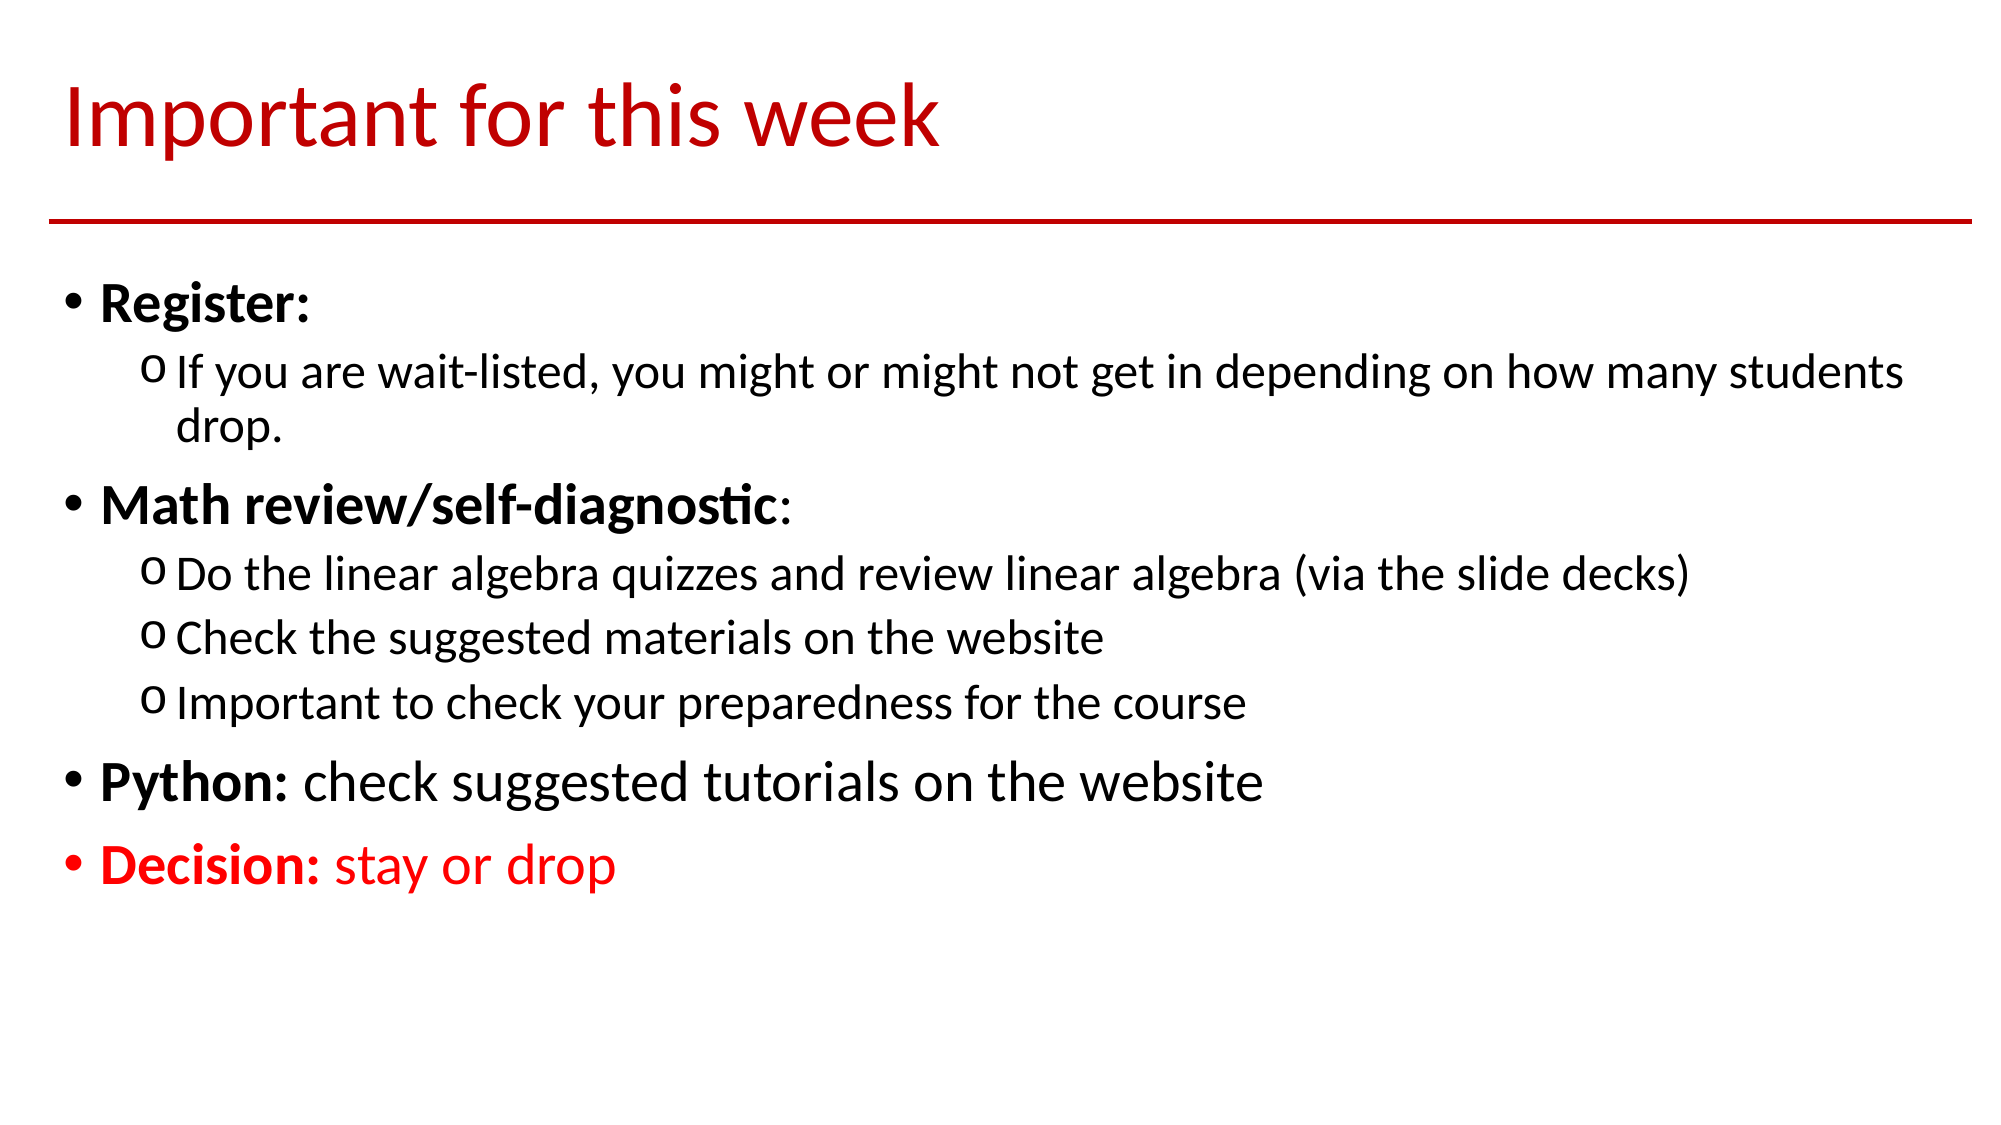

# Important for this week
Register:
If you are wait-listed, you might or might not get in depending on how many students drop.
Math review/self-diagnostic:
Do the linear algebra quizzes and review linear algebra (via the slide decks)
Check the suggested materials on the website
Important to check your preparedness for the course
Python: check suggested tutorials on the website
Decision: stay or drop